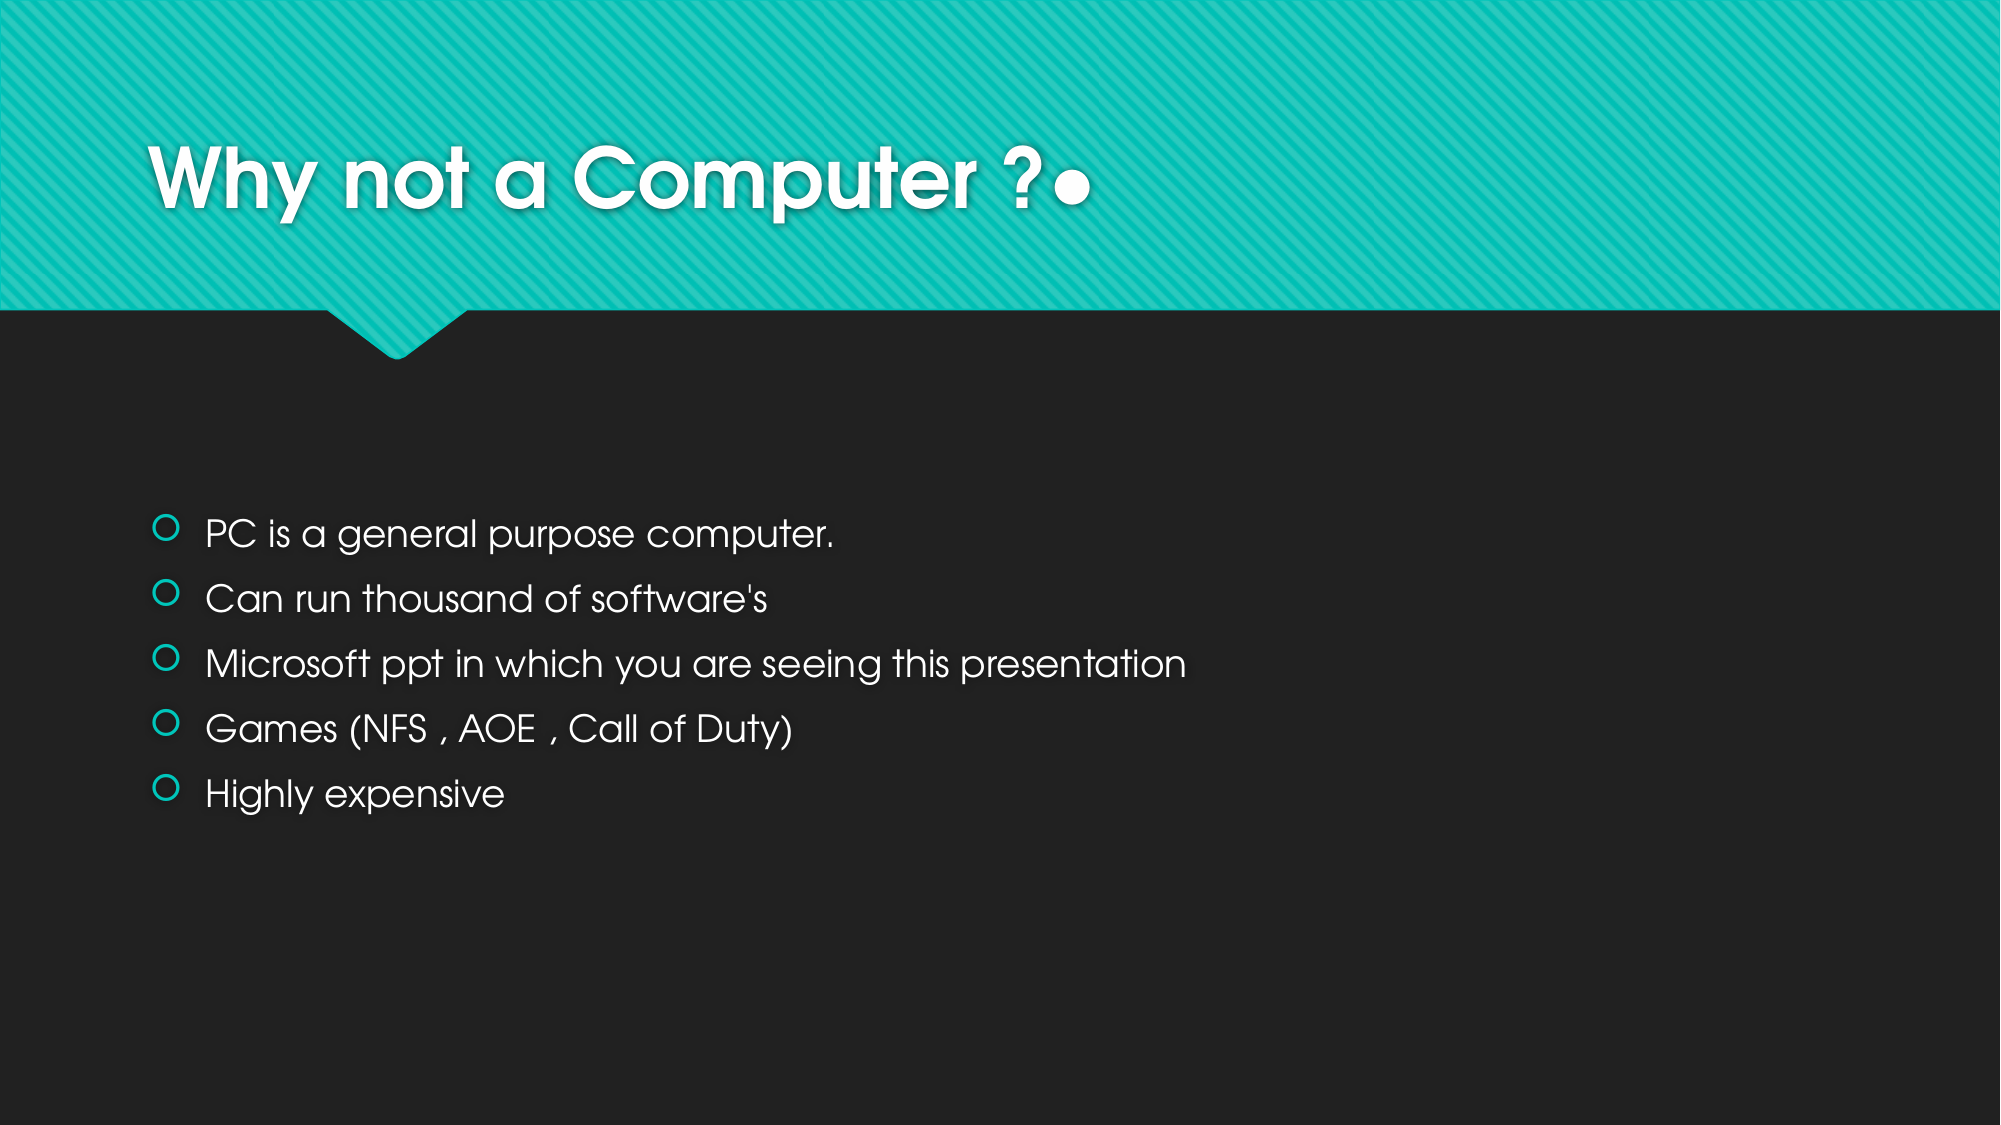

# Why not a Computer ?•
PC is a general purpose computer.
Can run thousand of software's
Microsoft ppt in which you are seeing this presentation
Games (NFS , AOE , Call of Duty)
Highly expensive